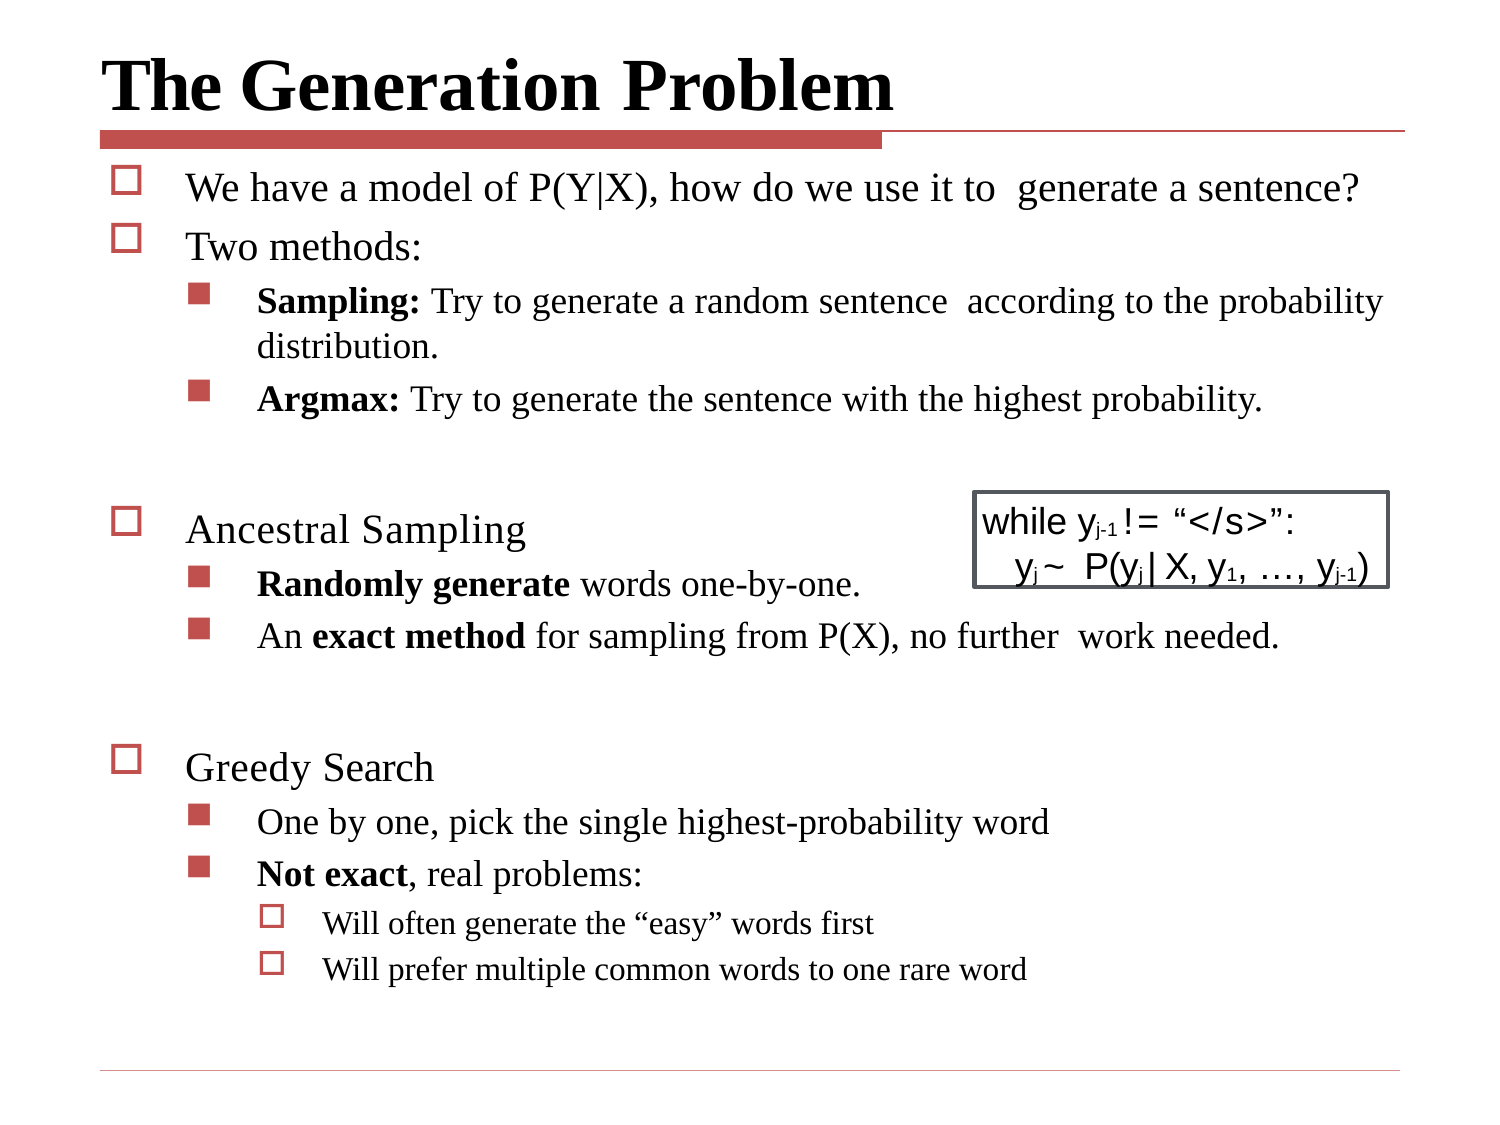

# The Generation Problem
We have a model of P(Y|X), how do we use it to  generate a sentence?
Two methods:
Sampling: Try to generate a random sentence  according to the probability distribution.
Argmax: Try to generate the sentence with the highest probability.

Ancestral Sampling
Randomly generate words one-by-one.
An exact method for sampling from P(X), no further  work needed.

Greedy Search
One by one, pick the single highest-probability word
Not exact, real problems:
Will often generate the “easy” words first
Will prefer multiple common words to one rare word

while yj-1 != “</s>”:
yj ~ P(yj | X, y1, …, yj-1)